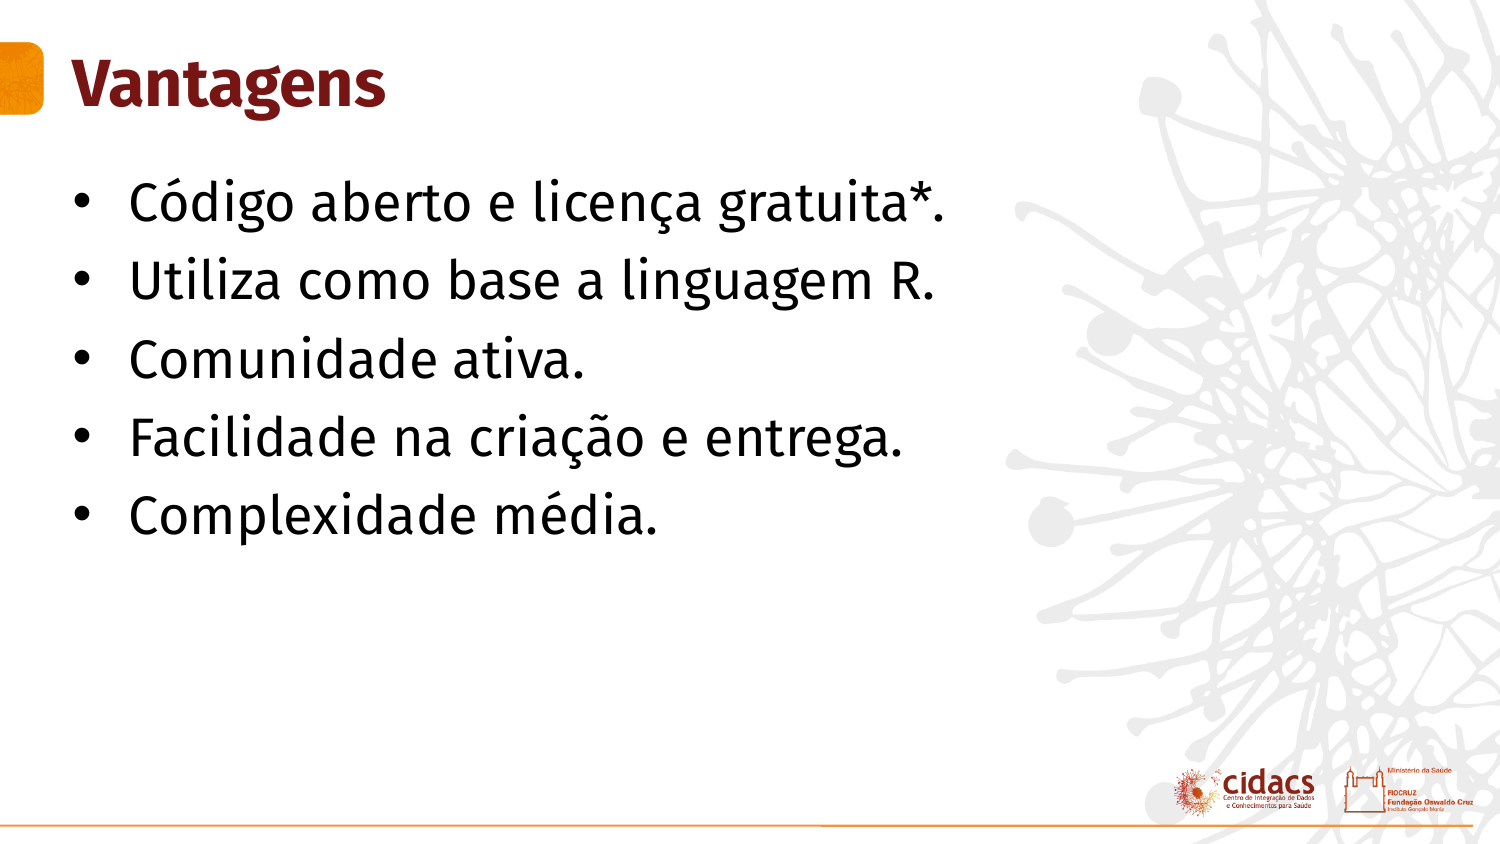

# Vantagens
Código aberto e licença gratuita*.
Utiliza como base a linguagem R.
Comunidade ativa.
Facilidade na criação e entrega.
Complexidade média.